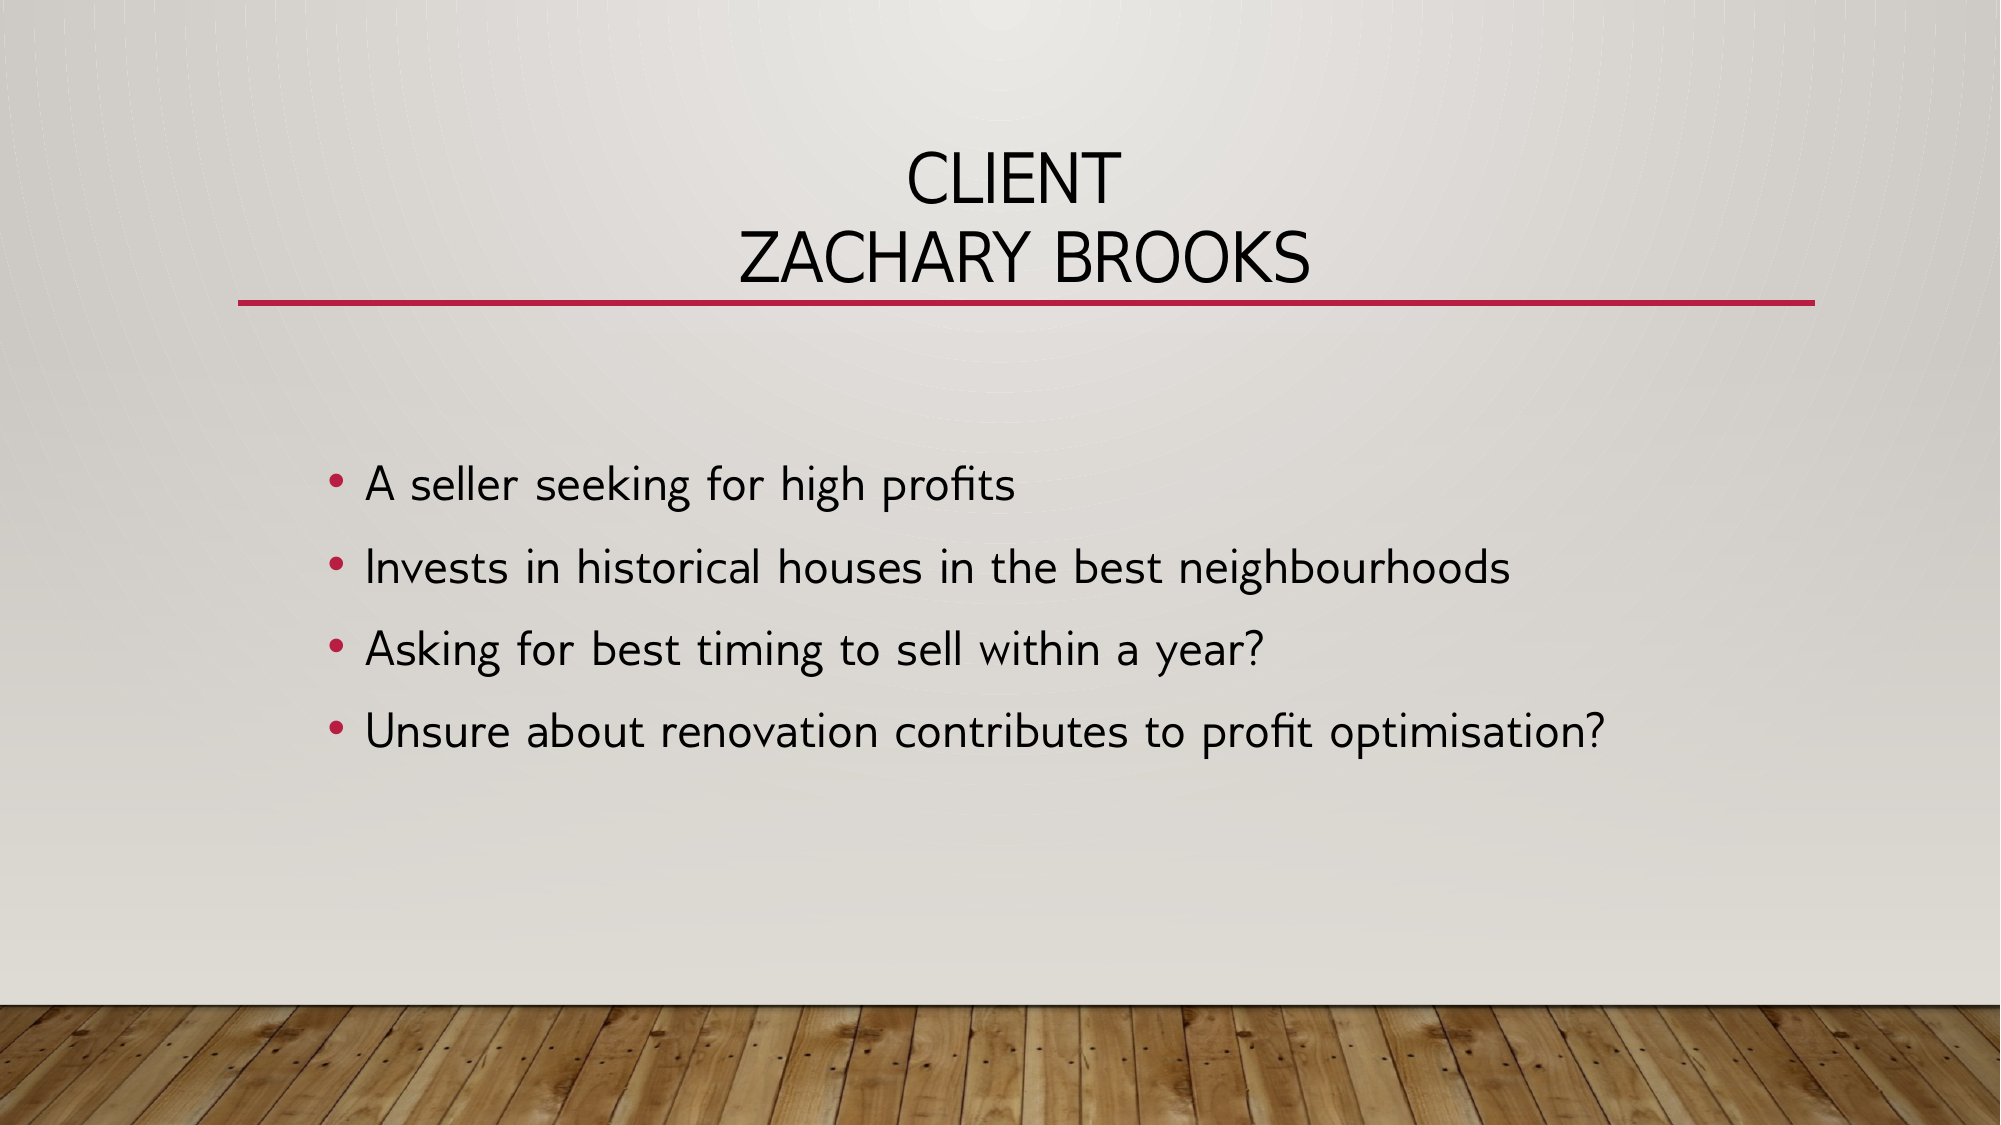

# Client Zachary Brooks

A seller seeking for high profits
Invests in historical houses in the best neighbourhoods
Asking for best timing to sell within a year?
Unsure about renovation contributes to profit optimisation?